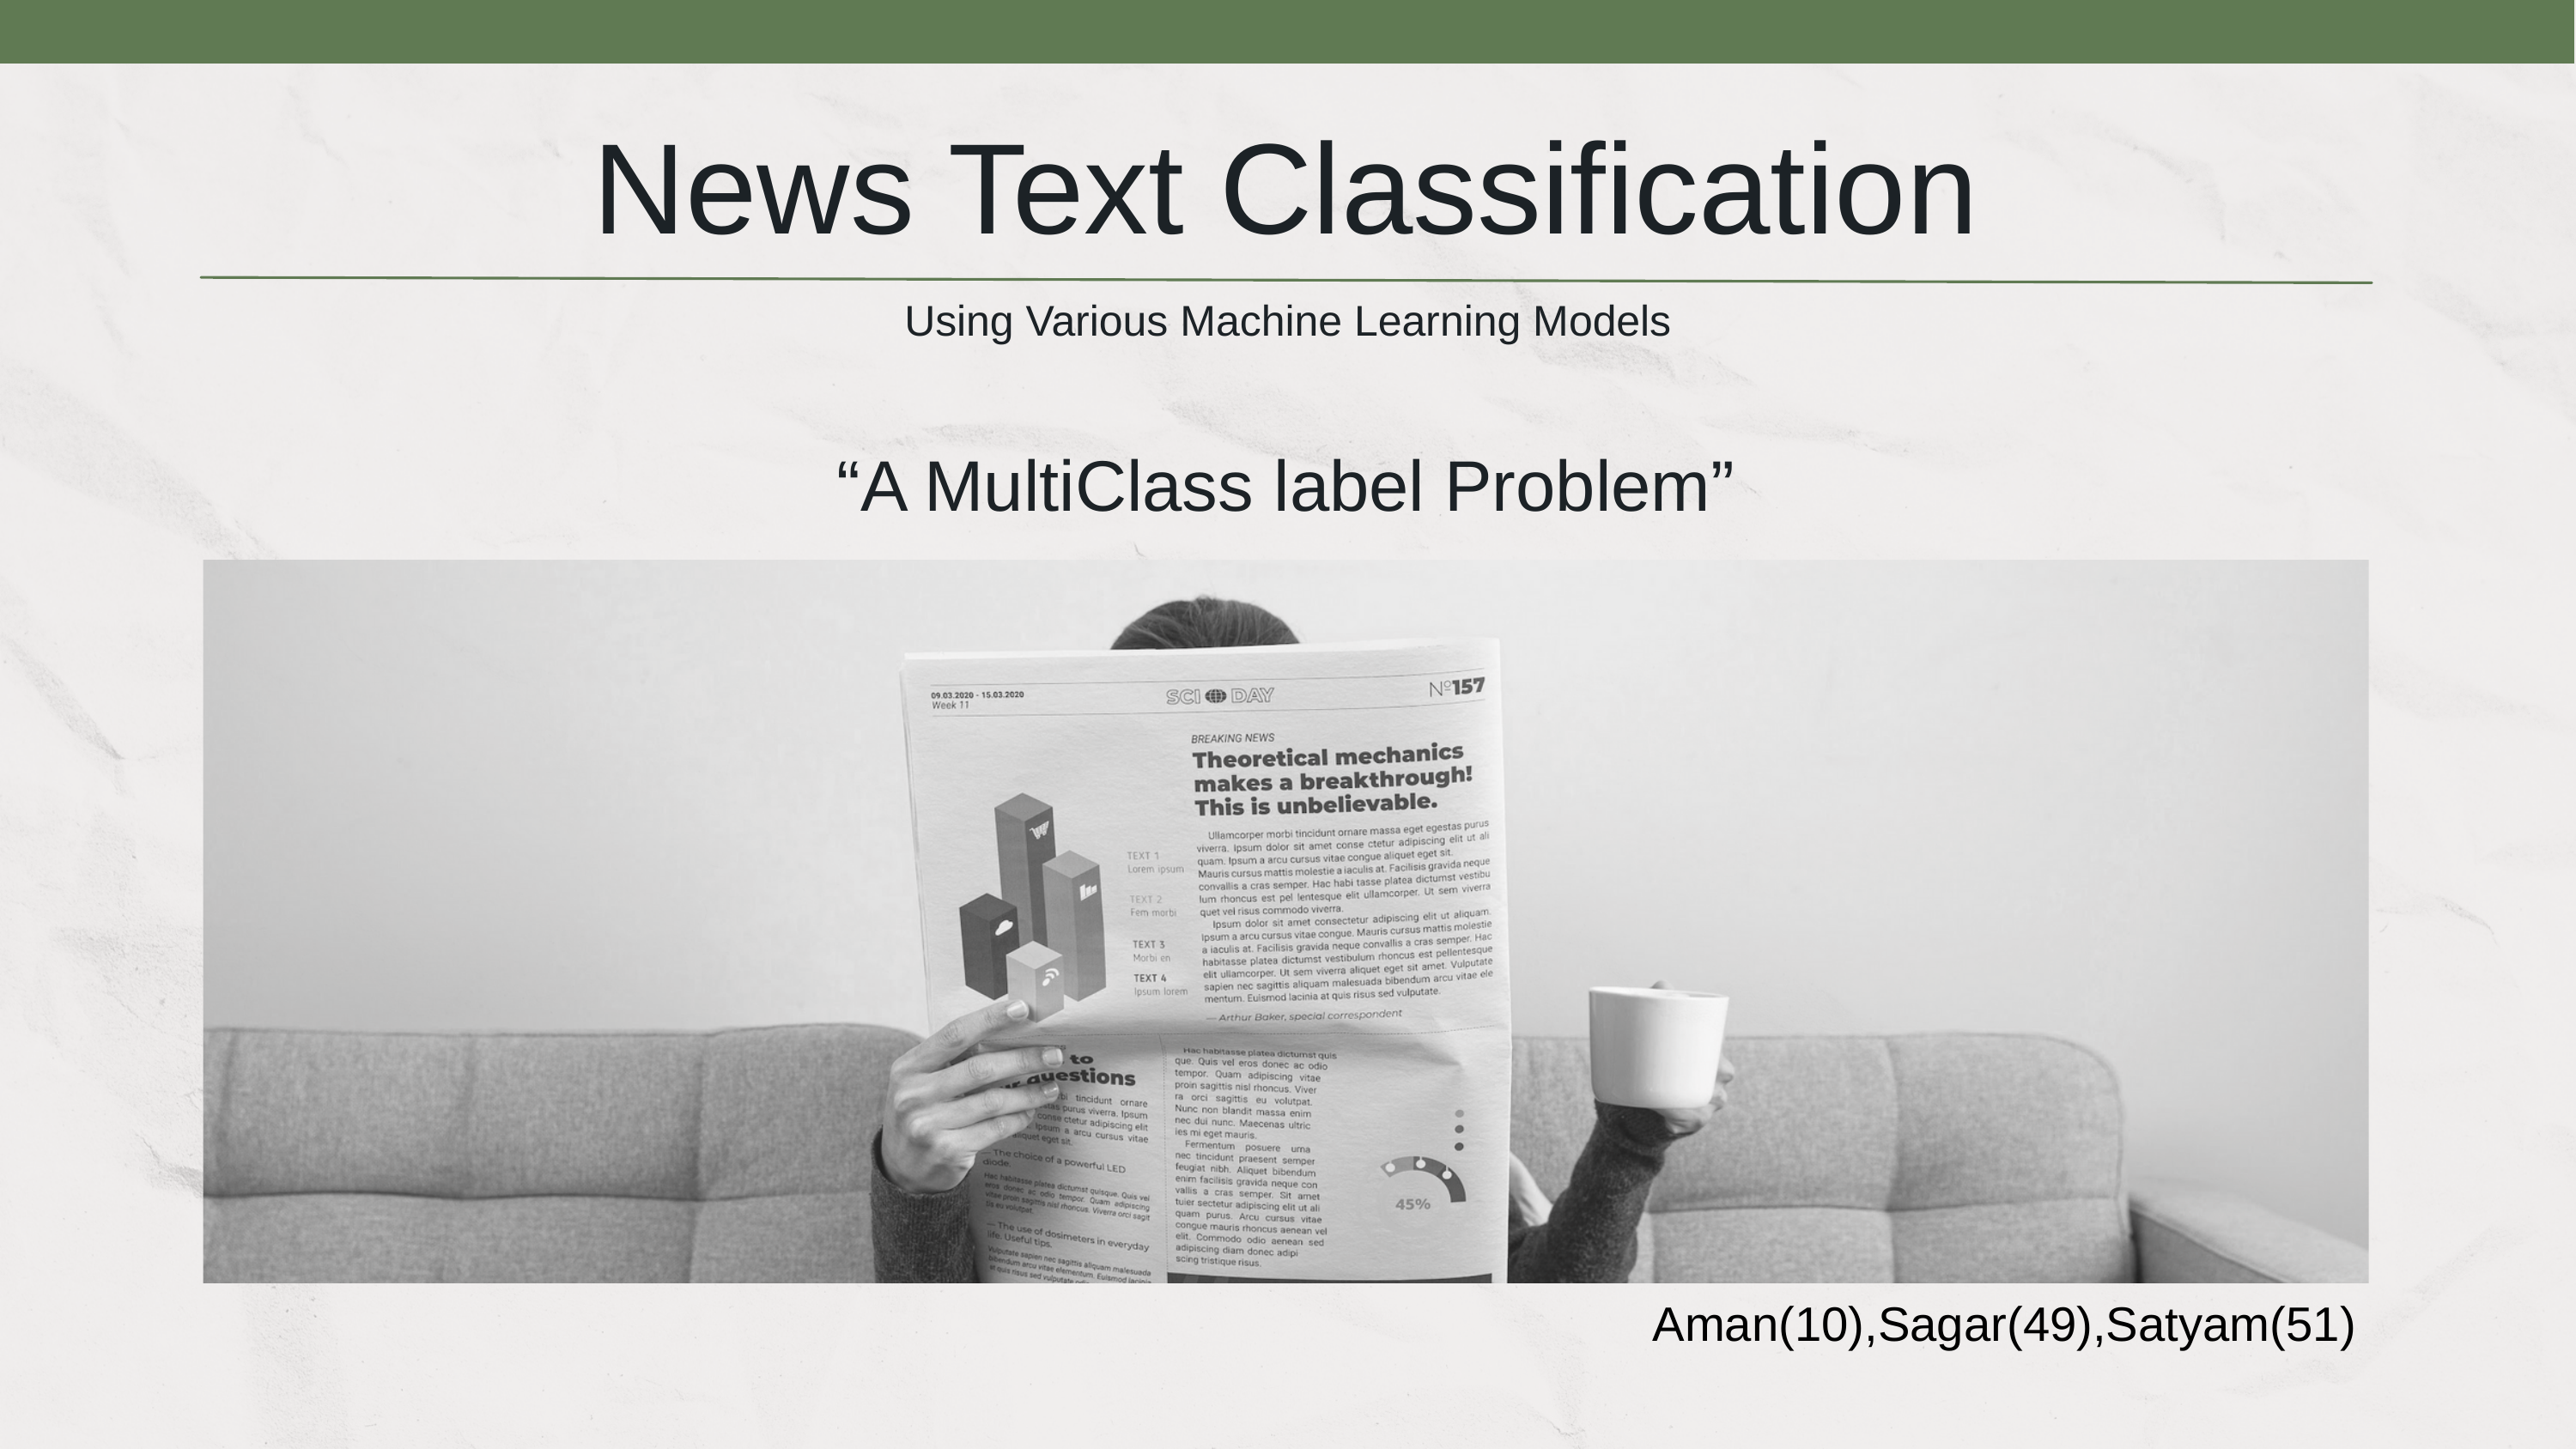

News Text Classification

Using Various Machine Learning Models
“A MultiClass label Problem”

Aman(10),Sagar(49),Satyam(51)